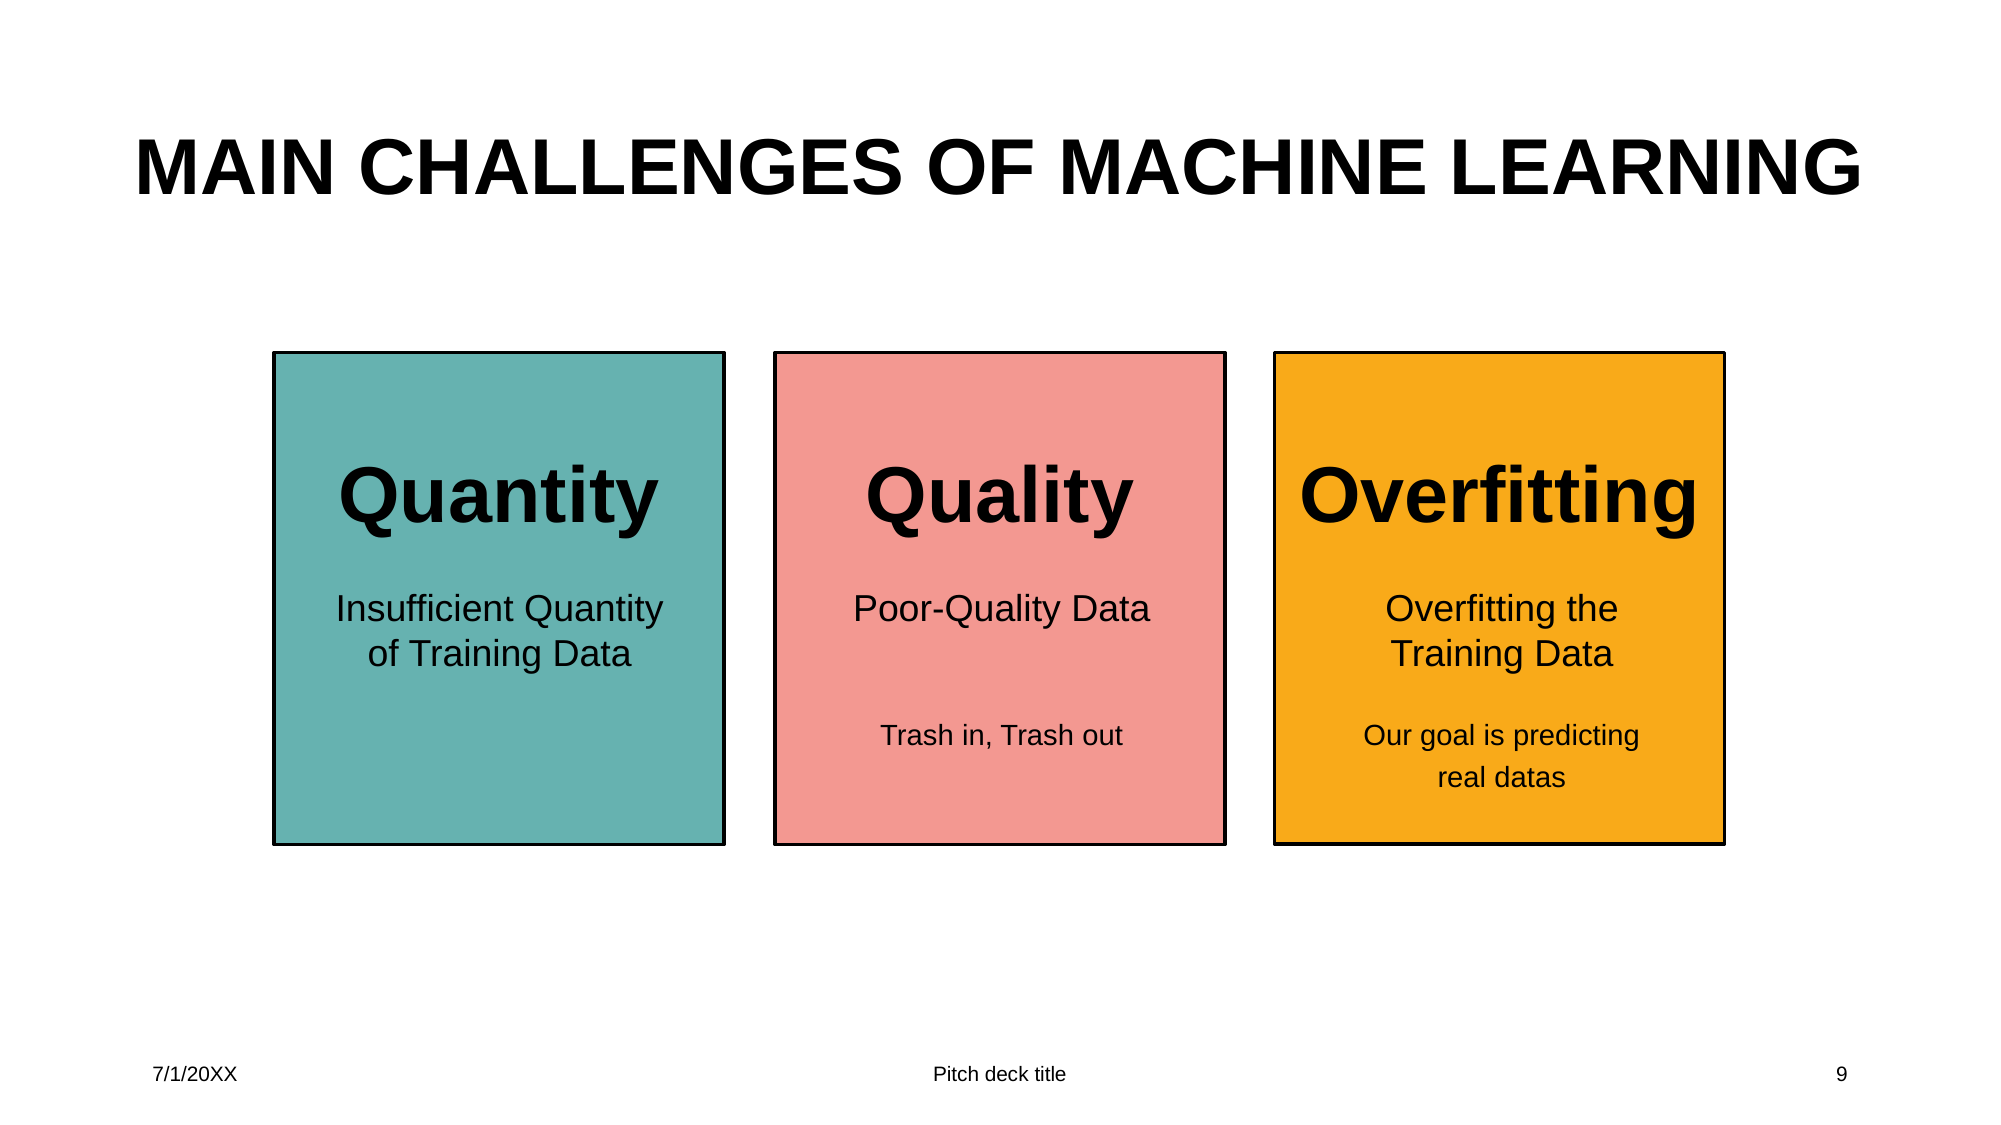

# Main challenges of Machine learning
Quantity
Quality
Overfitting
Insufficient Quantity of Training Data
Poor-Quality Data
Overfitting the Training Data

Trash in, Trash out
Our goal is predicting
real datas
7/1/20XX
Pitch deck title
9